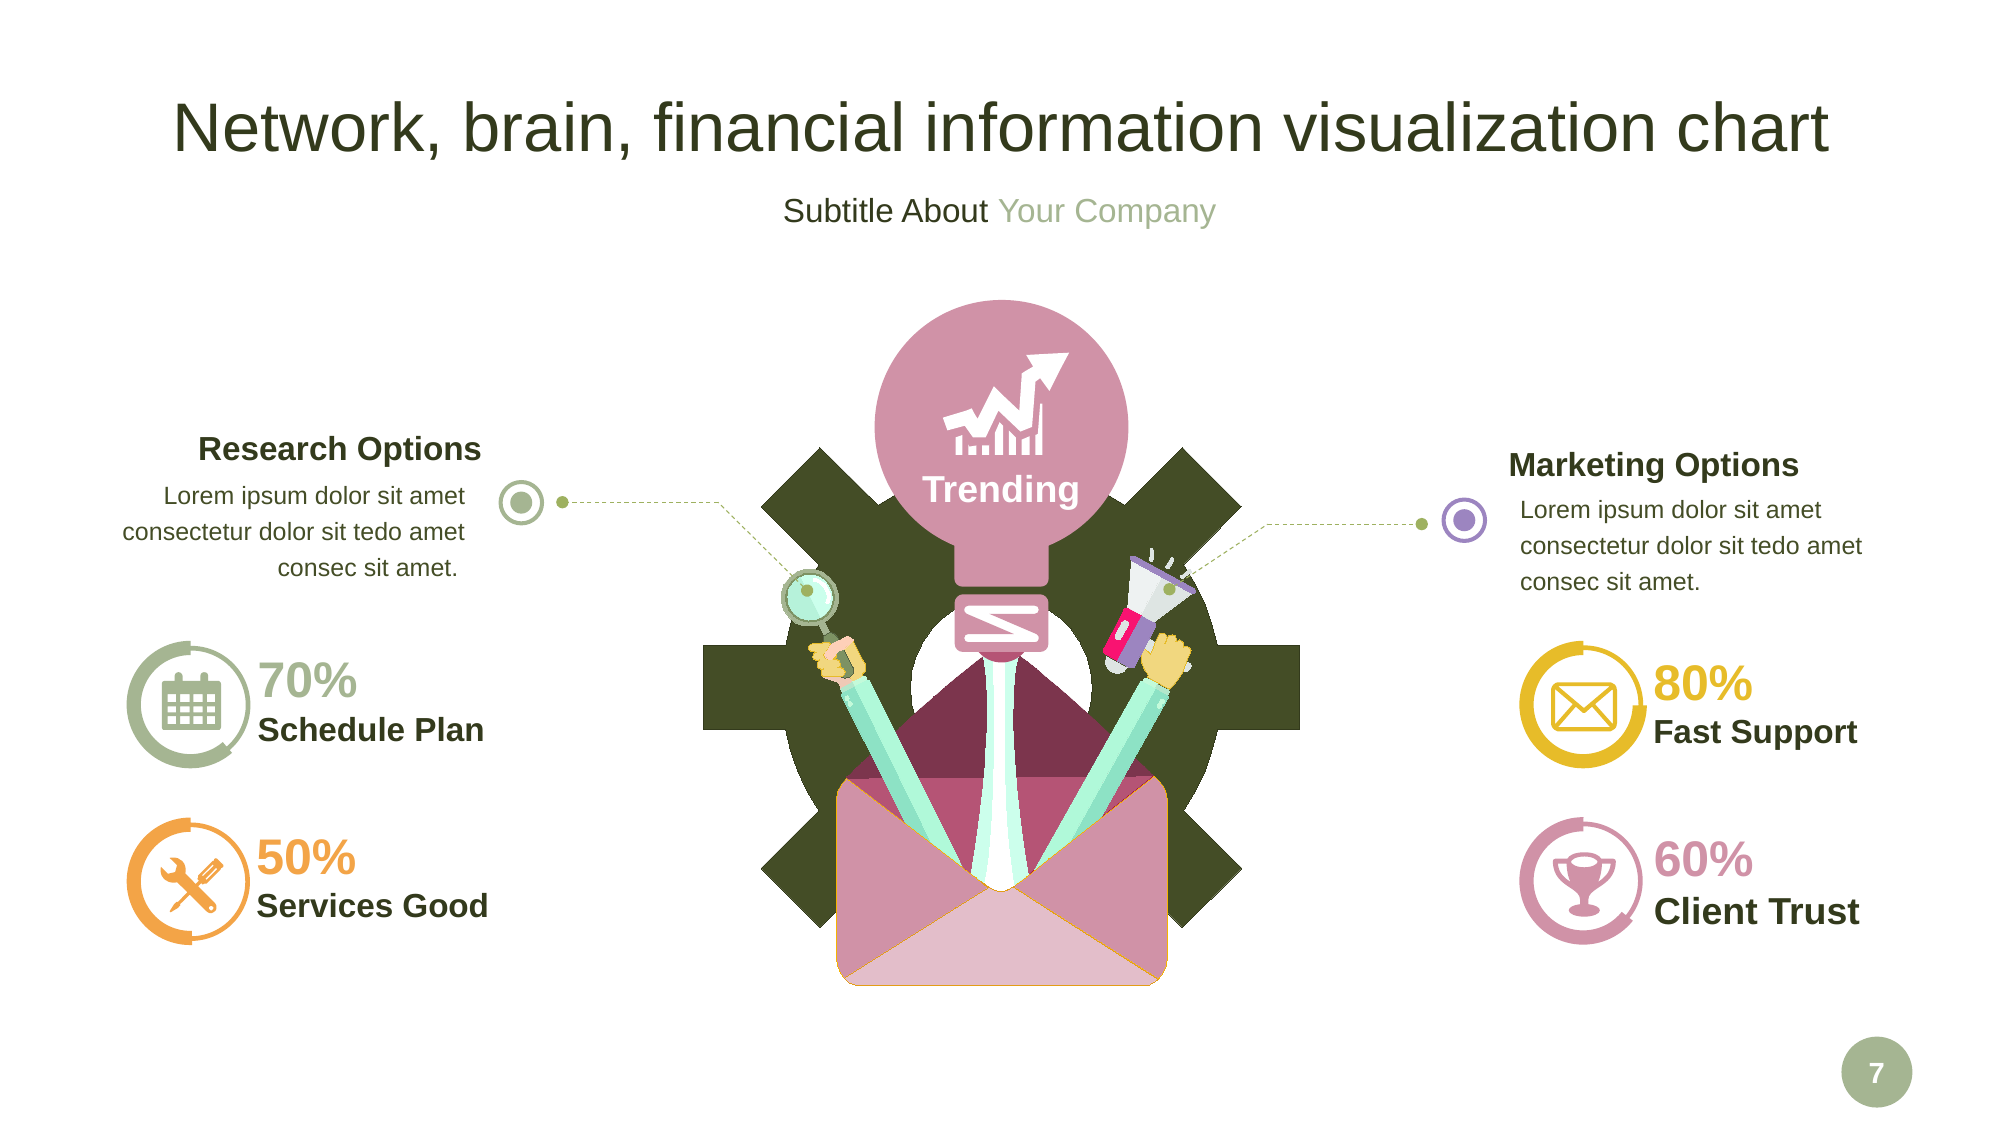

# Network, brain, financial information visualization chart

Trending
Research Options
Lorem ipsum dolor sit amet consectetur dolor sit tedo amet consec sit amet.
Marketing Options
Lorem ipsum dolor sit amet consectetur dolor sit tedo amet consec sit amet.

70%
Schedule Plan

80%
Fast Support
50%
Services Good

60%
Client Trust